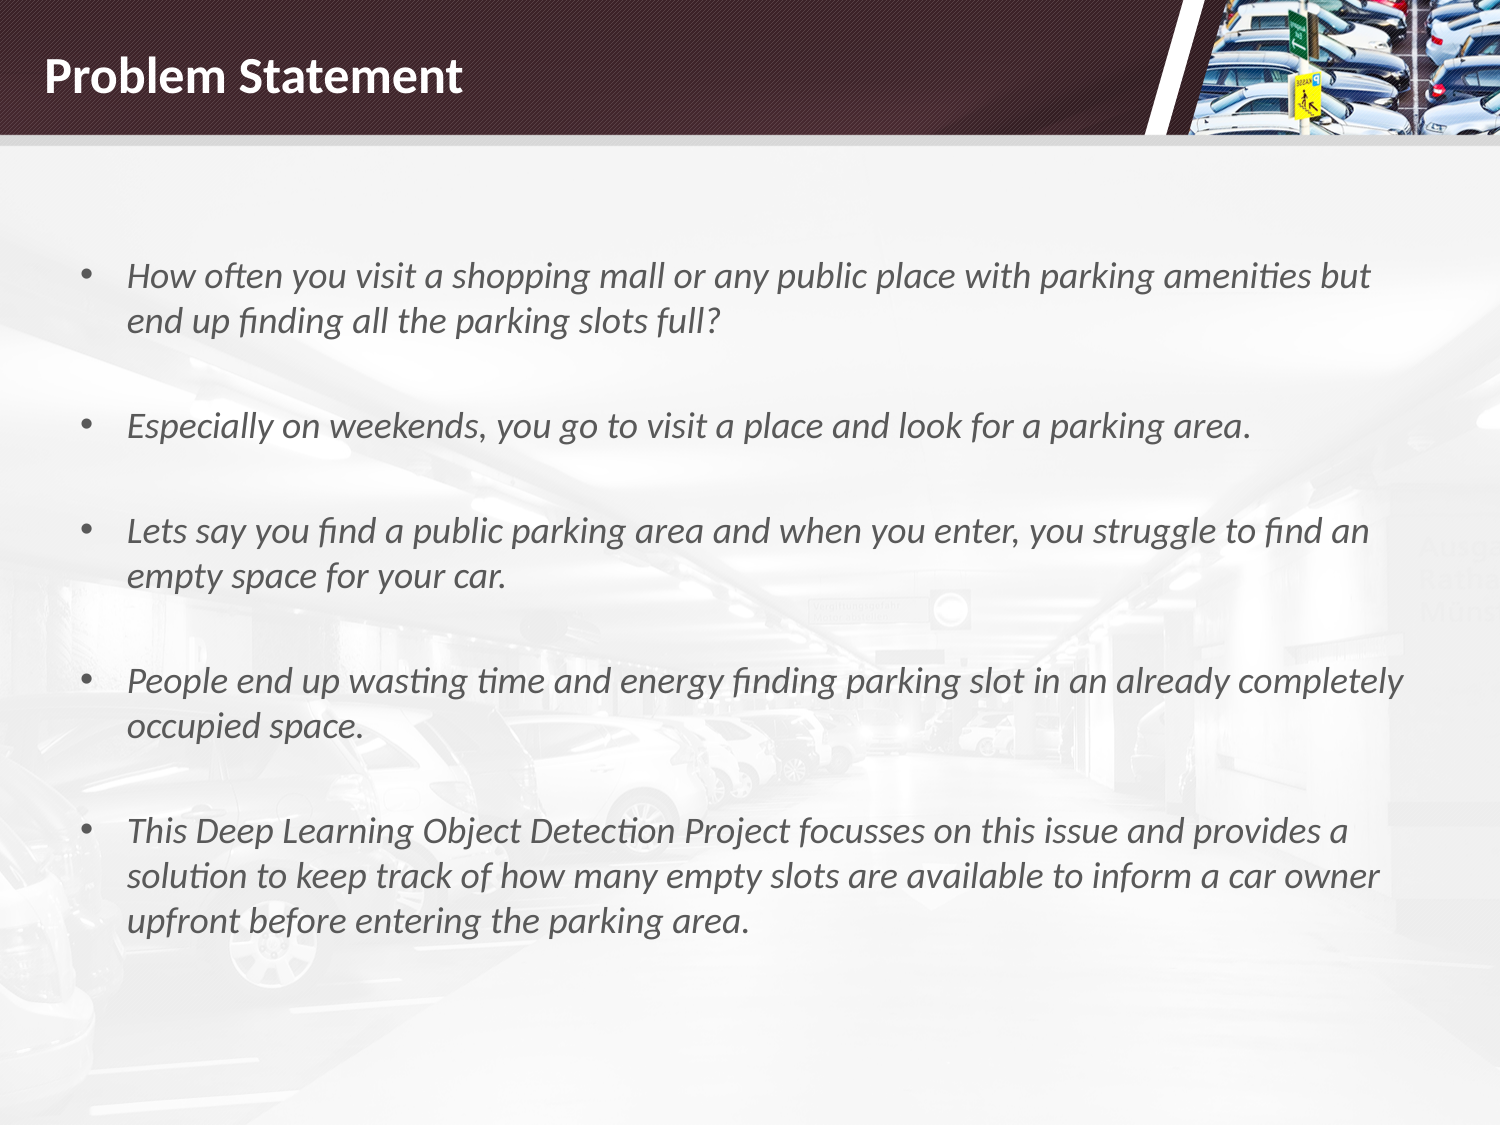

# Problem Statement
How often you visit a shopping mall or any public place with parking amenities but end up finding all the parking slots full?

Especially on weekends, you go to visit a place and look for a parking area.

Lets say you find a public parking area and when you enter, you struggle to find an empty space for your car.

People end up wasting time and energy finding parking slot in an already completely occupied space.

This Deep Learning Object Detection Project focusses on this issue and provides a solution to keep track of how many empty slots are available to inform a car owner upfront before entering the parking area.